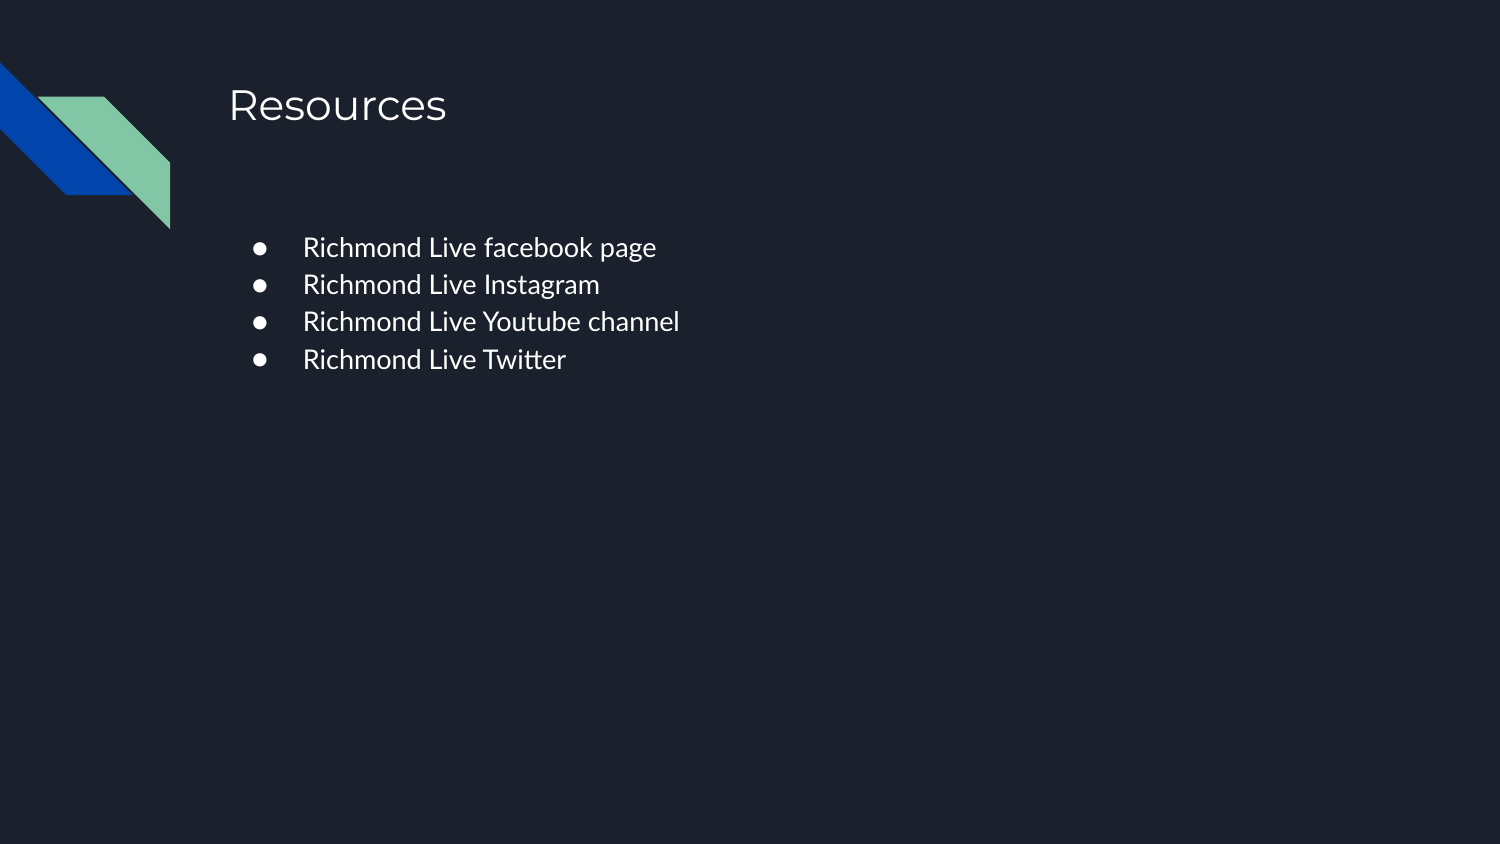

# Resources
Richmond Live facebook page
Richmond Live Instagram
Richmond Live Youtube channel
Richmond Live Twitter